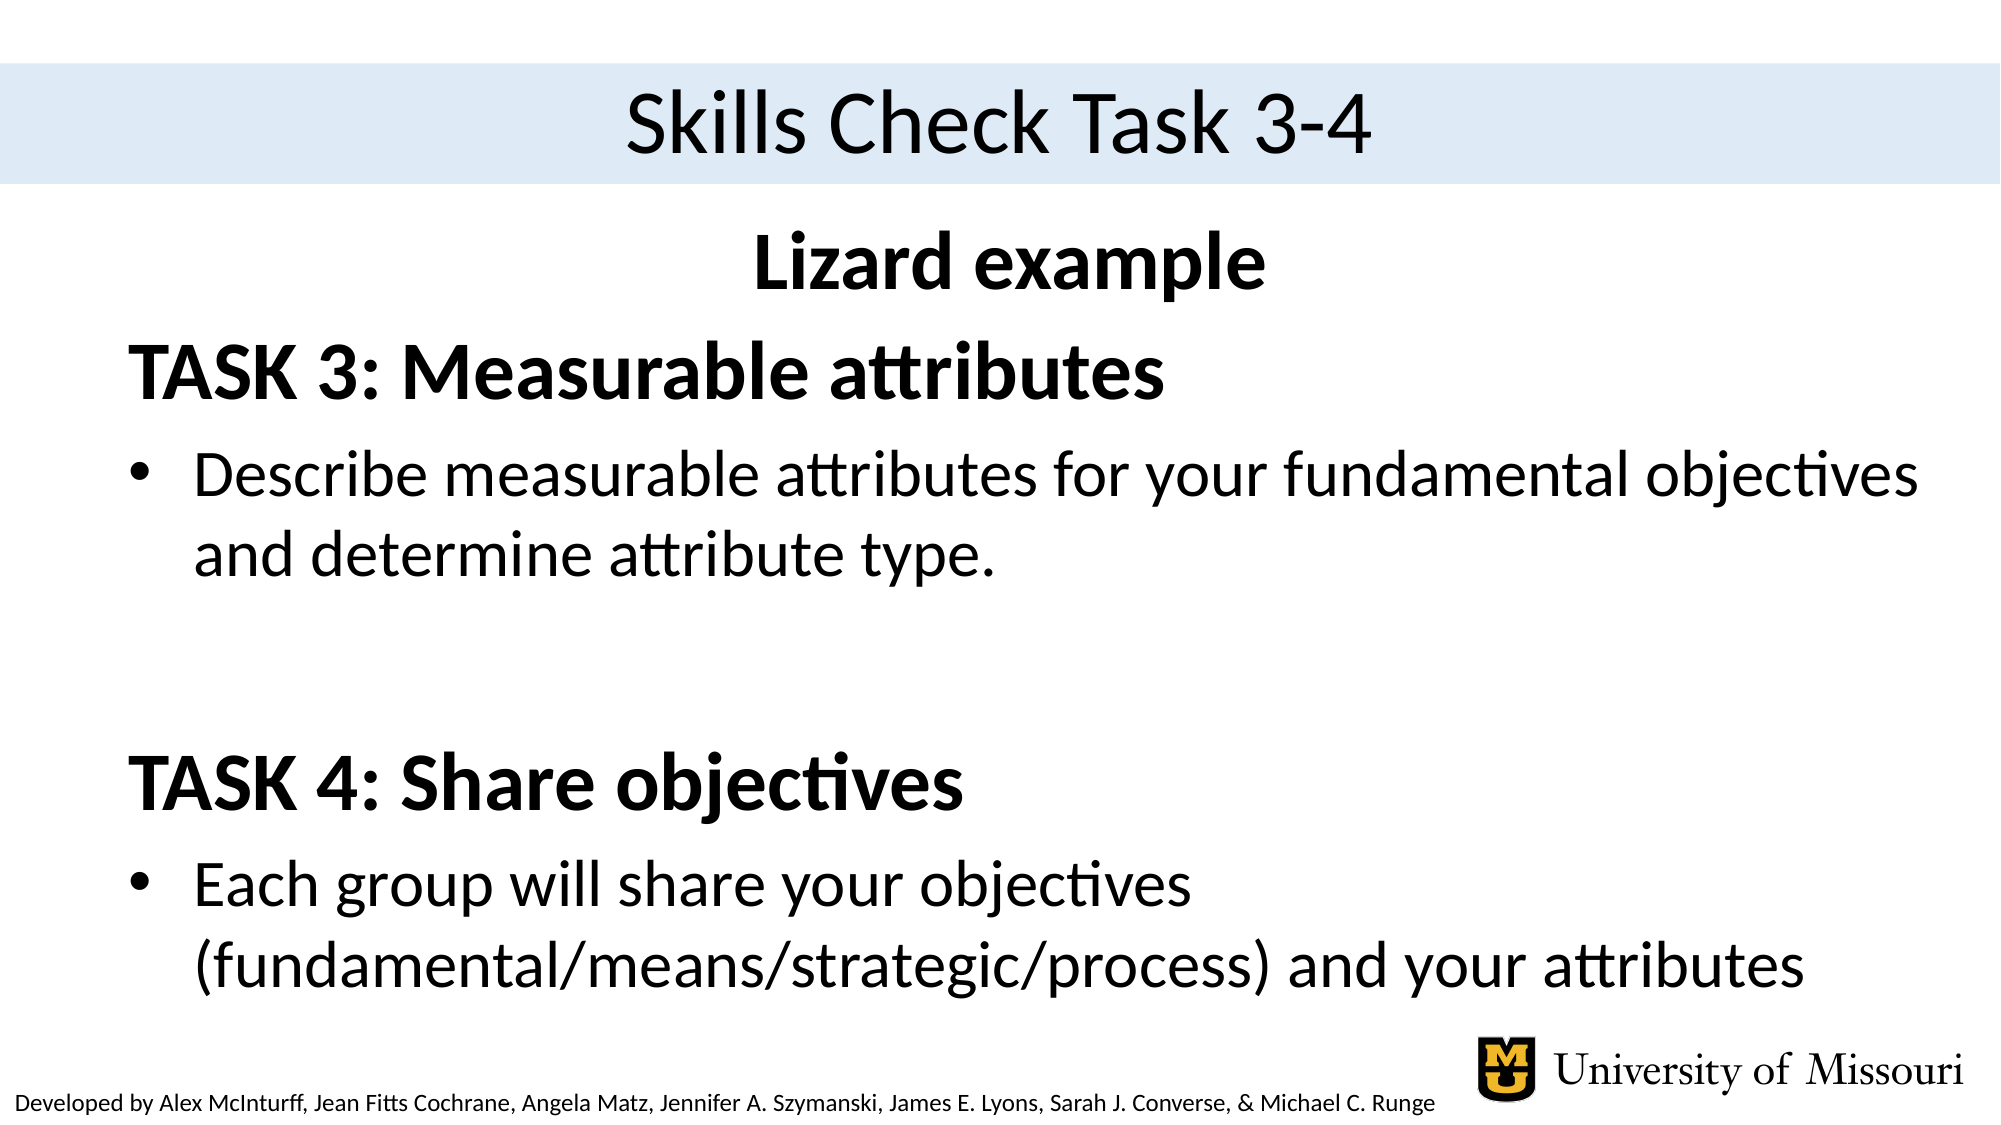

Skills Check Task 3-4
Lizard example
TASK 3: Measurable attributes
Describe measurable attributes for your fundamental objectives and determine attribute type.

TASK 4: Share objectives
Each group will share your objectives (fundamental/means/strategic/process) and your attributes

Developed by Alex McInturff, Jean Fitts Cochrane, Angela Matz, Jennifer A. Szymanski, James E. Lyons, Sarah J. Converse, & Michael C. Runge